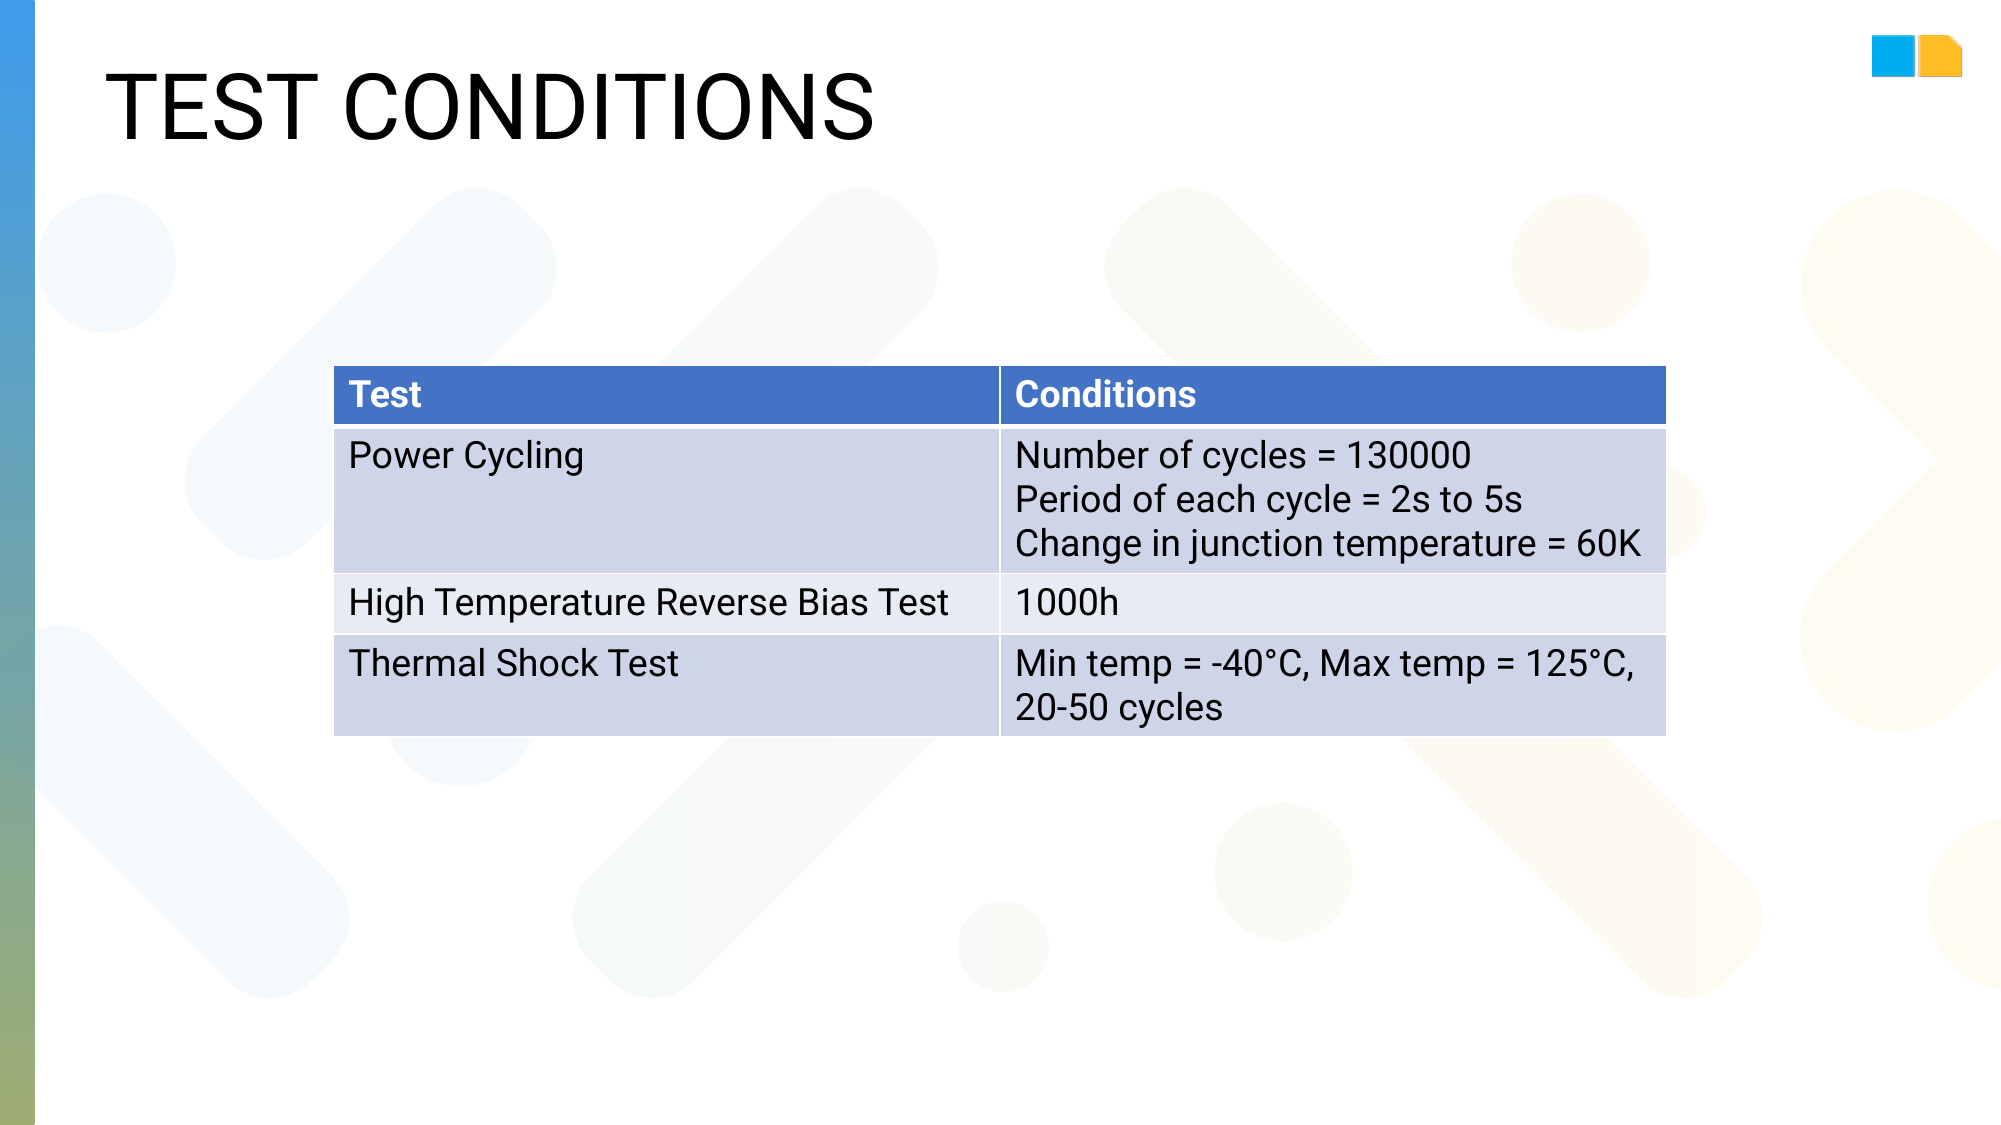

# TEST CONDITIONS
| Test | Conditions |
| --- | --- |
| Power Cycling | Number of cycles = 130000 Period of each cycle = 2s to 5s Change in junction temperature = 60K |
| High Temperature Reverse Bias Test | 1000h |
| Thermal Shock Test | Min temp = -40°C, Max temp = 125°C, 20-50 cycles |